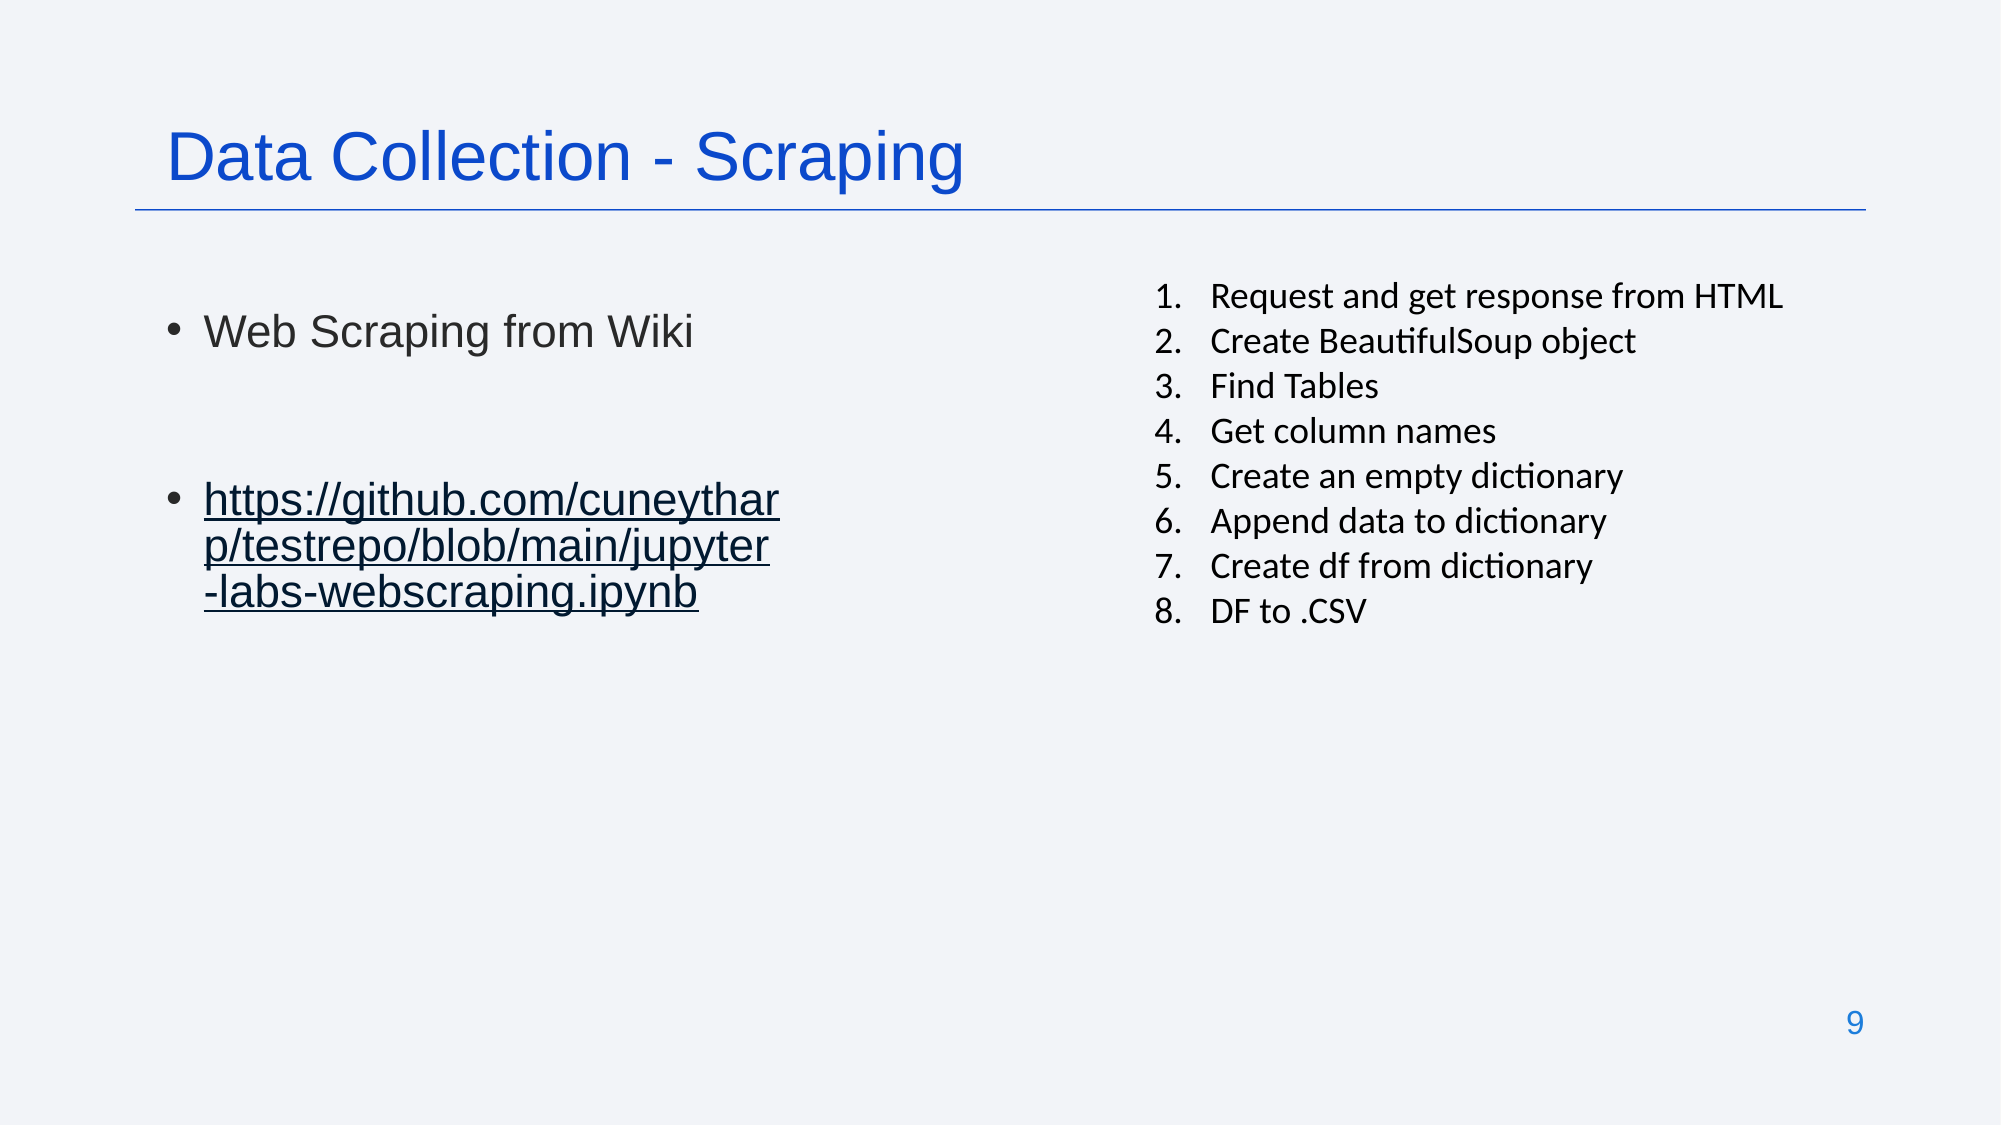

Data Collection - Scraping
Request and get response from HTML
Create BeautifulSoup object
Find Tables
Get column names
Create an empty dictionary
Append data to dictionary
Create df from dictionary
DF to .CSV

Web Scraping from Wiki

https://github.com/cuneytharp/testrepo/blob/main/jupyter-labs-webscraping.ipynb
9